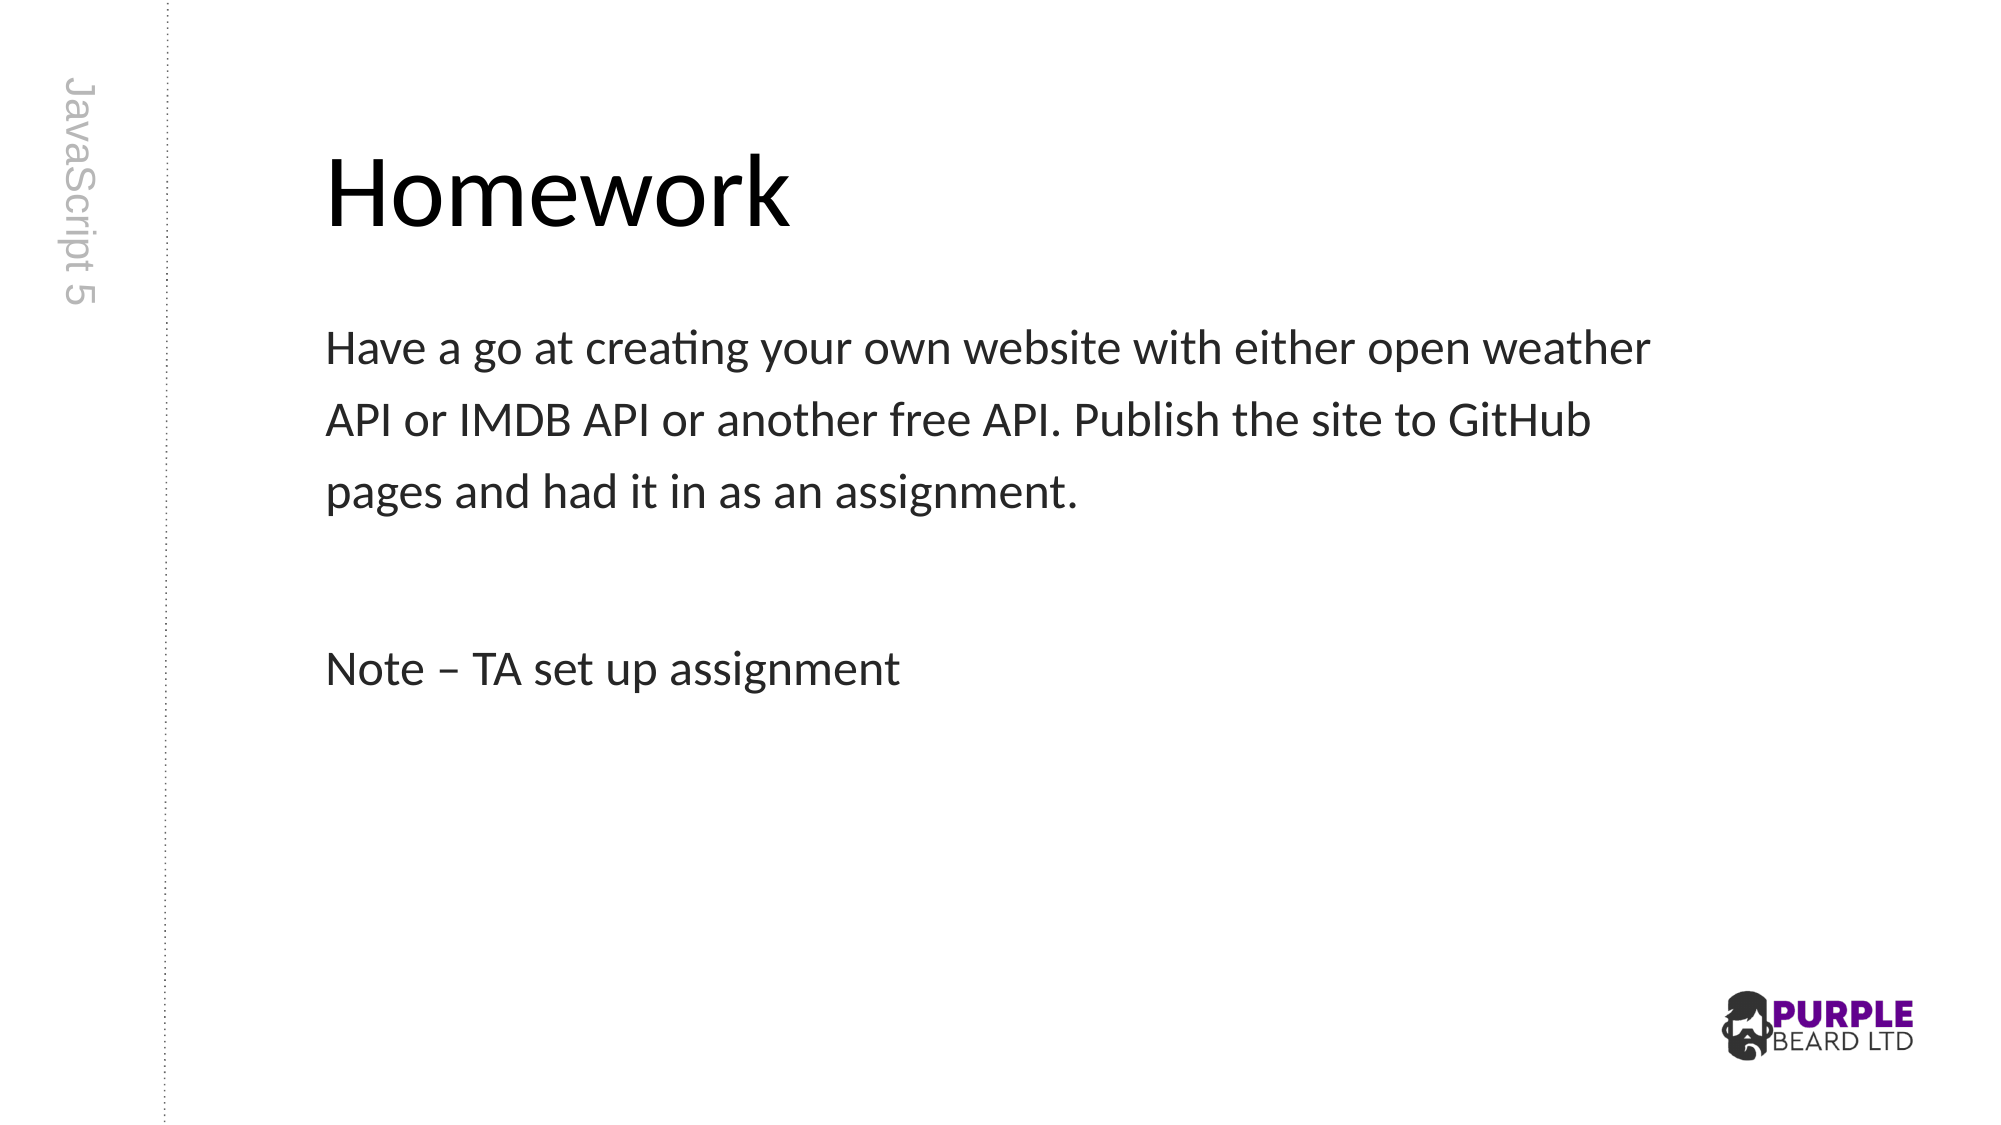

# Homework
Have a go at creating your own website with either open weather API or IMDB API or another free API. Publish the site to GitHub pages and had it in as an assignment.

Note – TA set up assignment